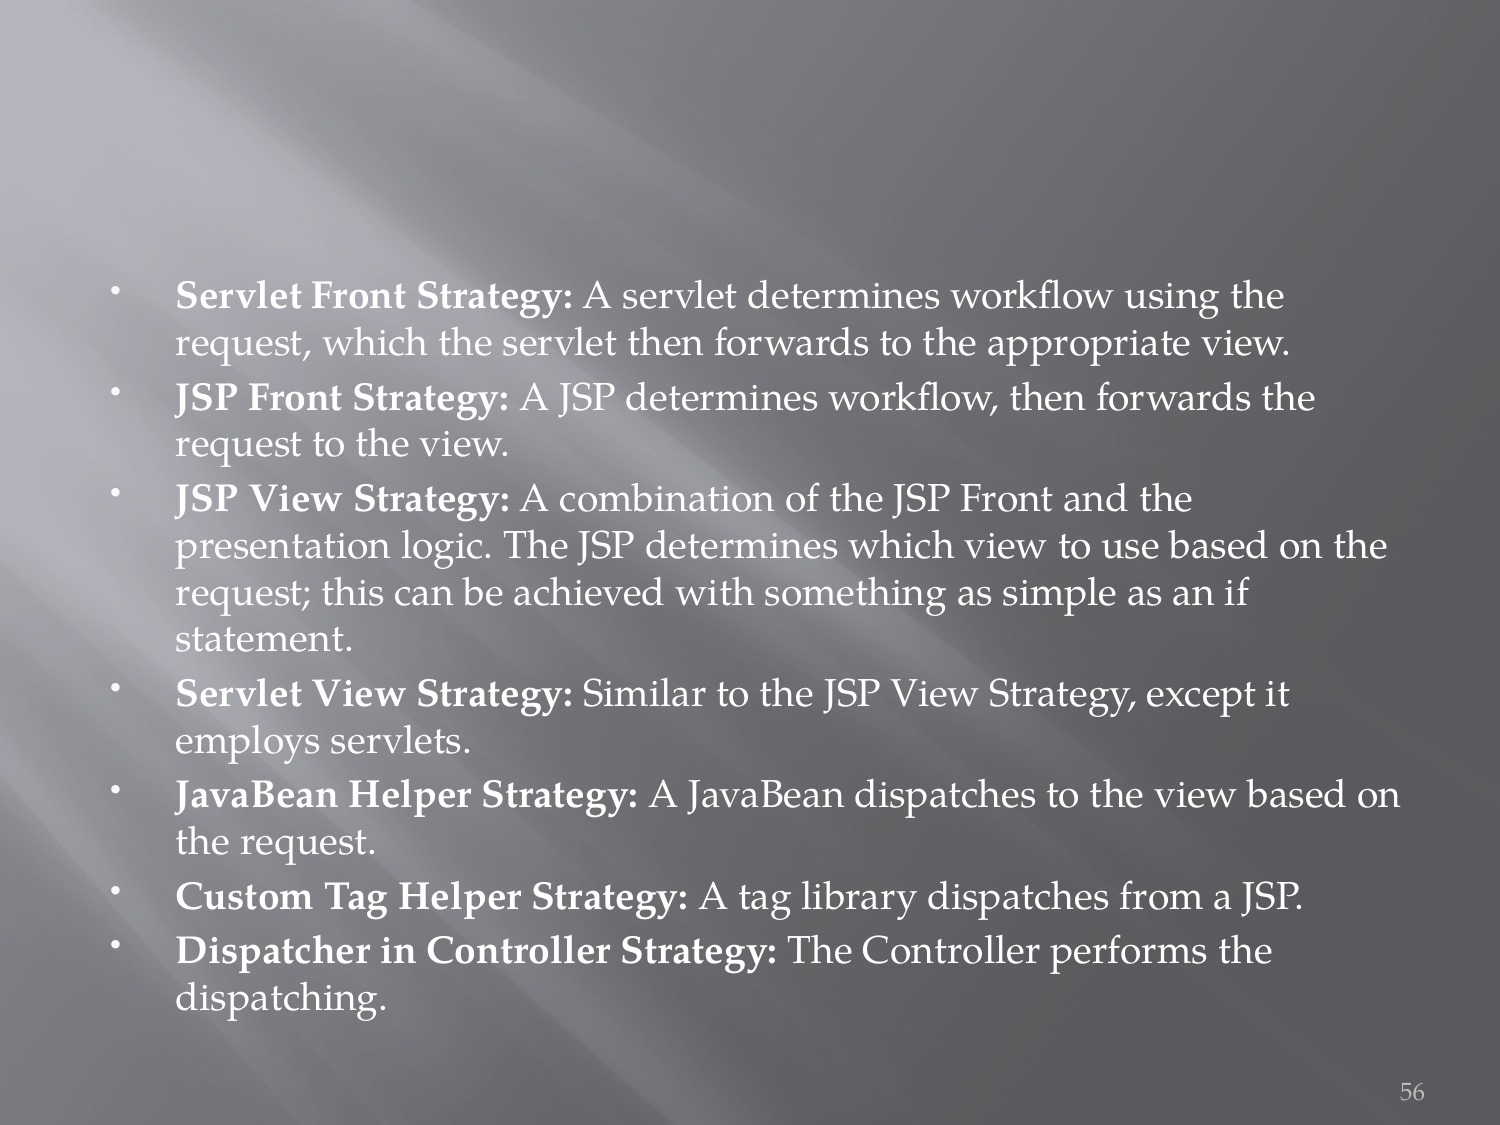

#
Servlet Front Strategy: A servlet determines workflow using the request, which the servlet then forwards to the appropriate view.
JSP Front Strategy: A JSP determines workflow, then forwards the request to the view.
JSP View Strategy: A combination of the JSP Front and the presentation logic. The JSP determines which view to use based on the request; this can be achieved with something as simple as an if statement.
Servlet View Strategy: Similar to the JSP View Strategy, except it employs servlets.
JavaBean Helper Strategy: A JavaBean dispatches to the view based on the request.
Custom Tag Helper Strategy: A tag library dispatches from a JSP.
Dispatcher in Controller Strategy: The Controller performs the dispatching.

56